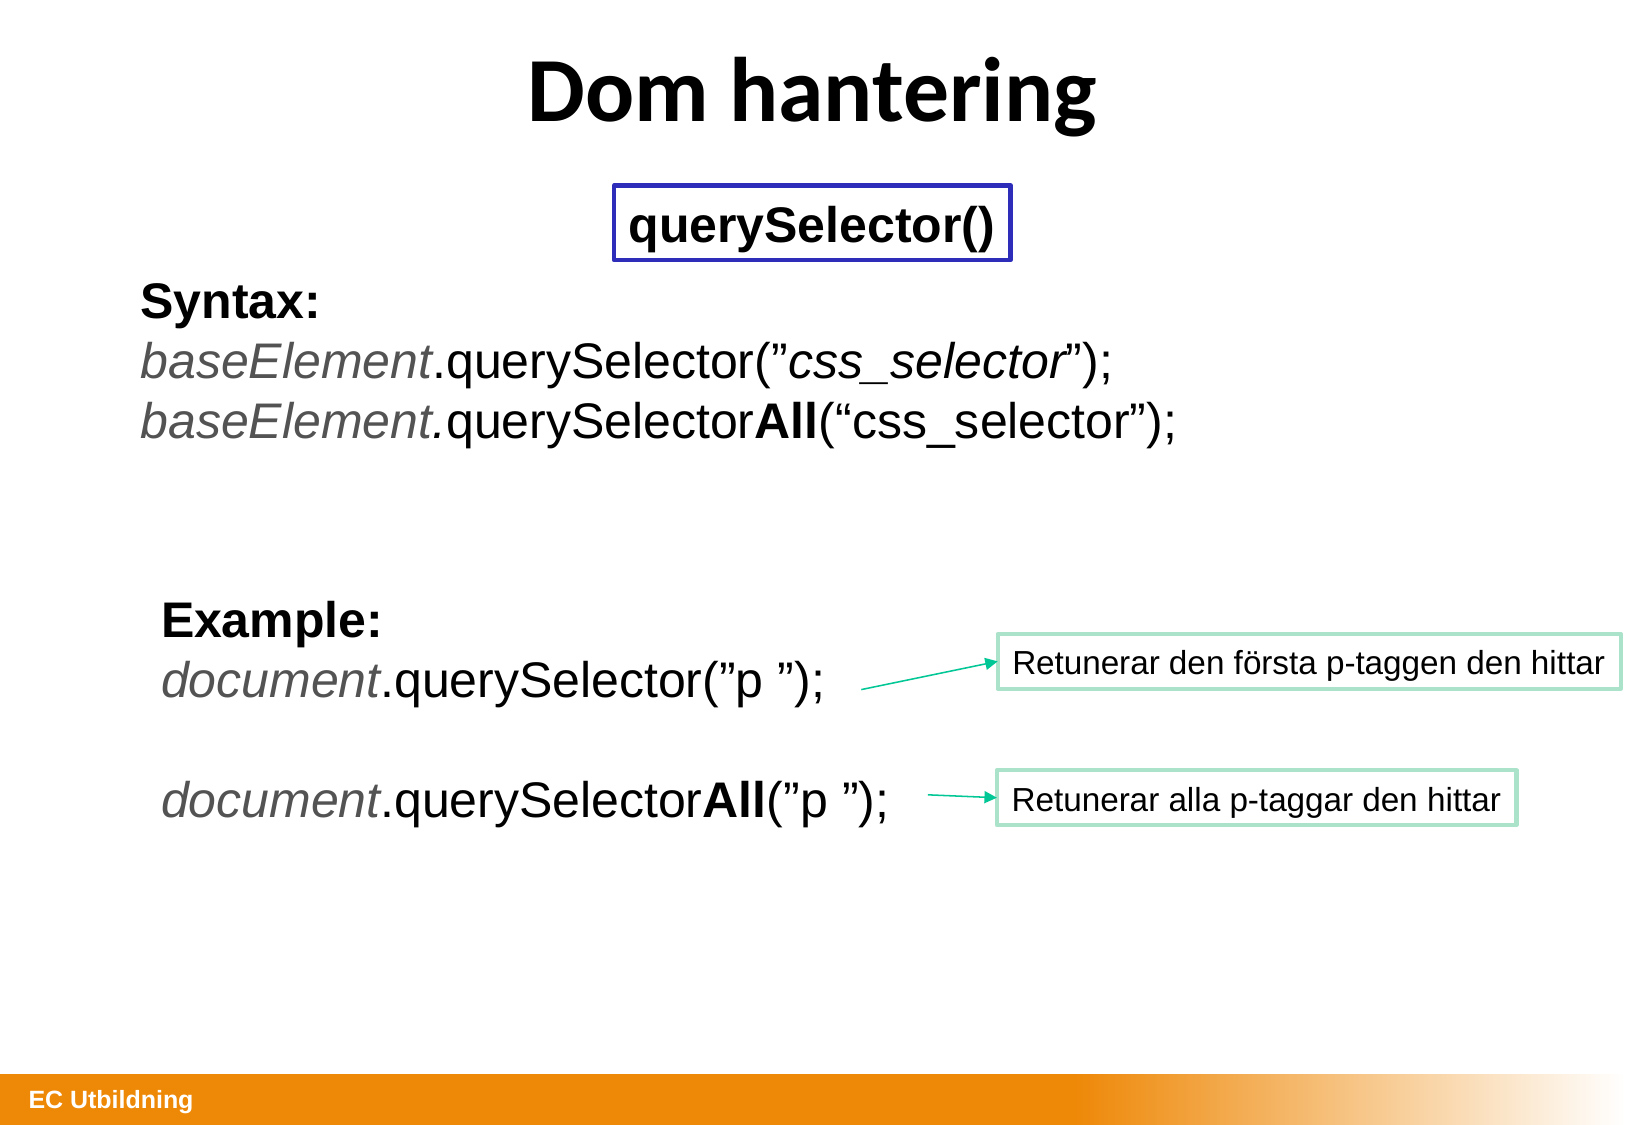

# Dom hantering
querySelector()
Syntax:
baseElement.querySelector(”css_selector”);
baseElement.querySelectorAll(“css_selector”);
Example:
document.querySelector(”p ”);

document.querySelectorAll(”p ”);

Retunerar den första p-taggen den hittar
Retunerar alla p-taggar den hittar
EC Utbildning